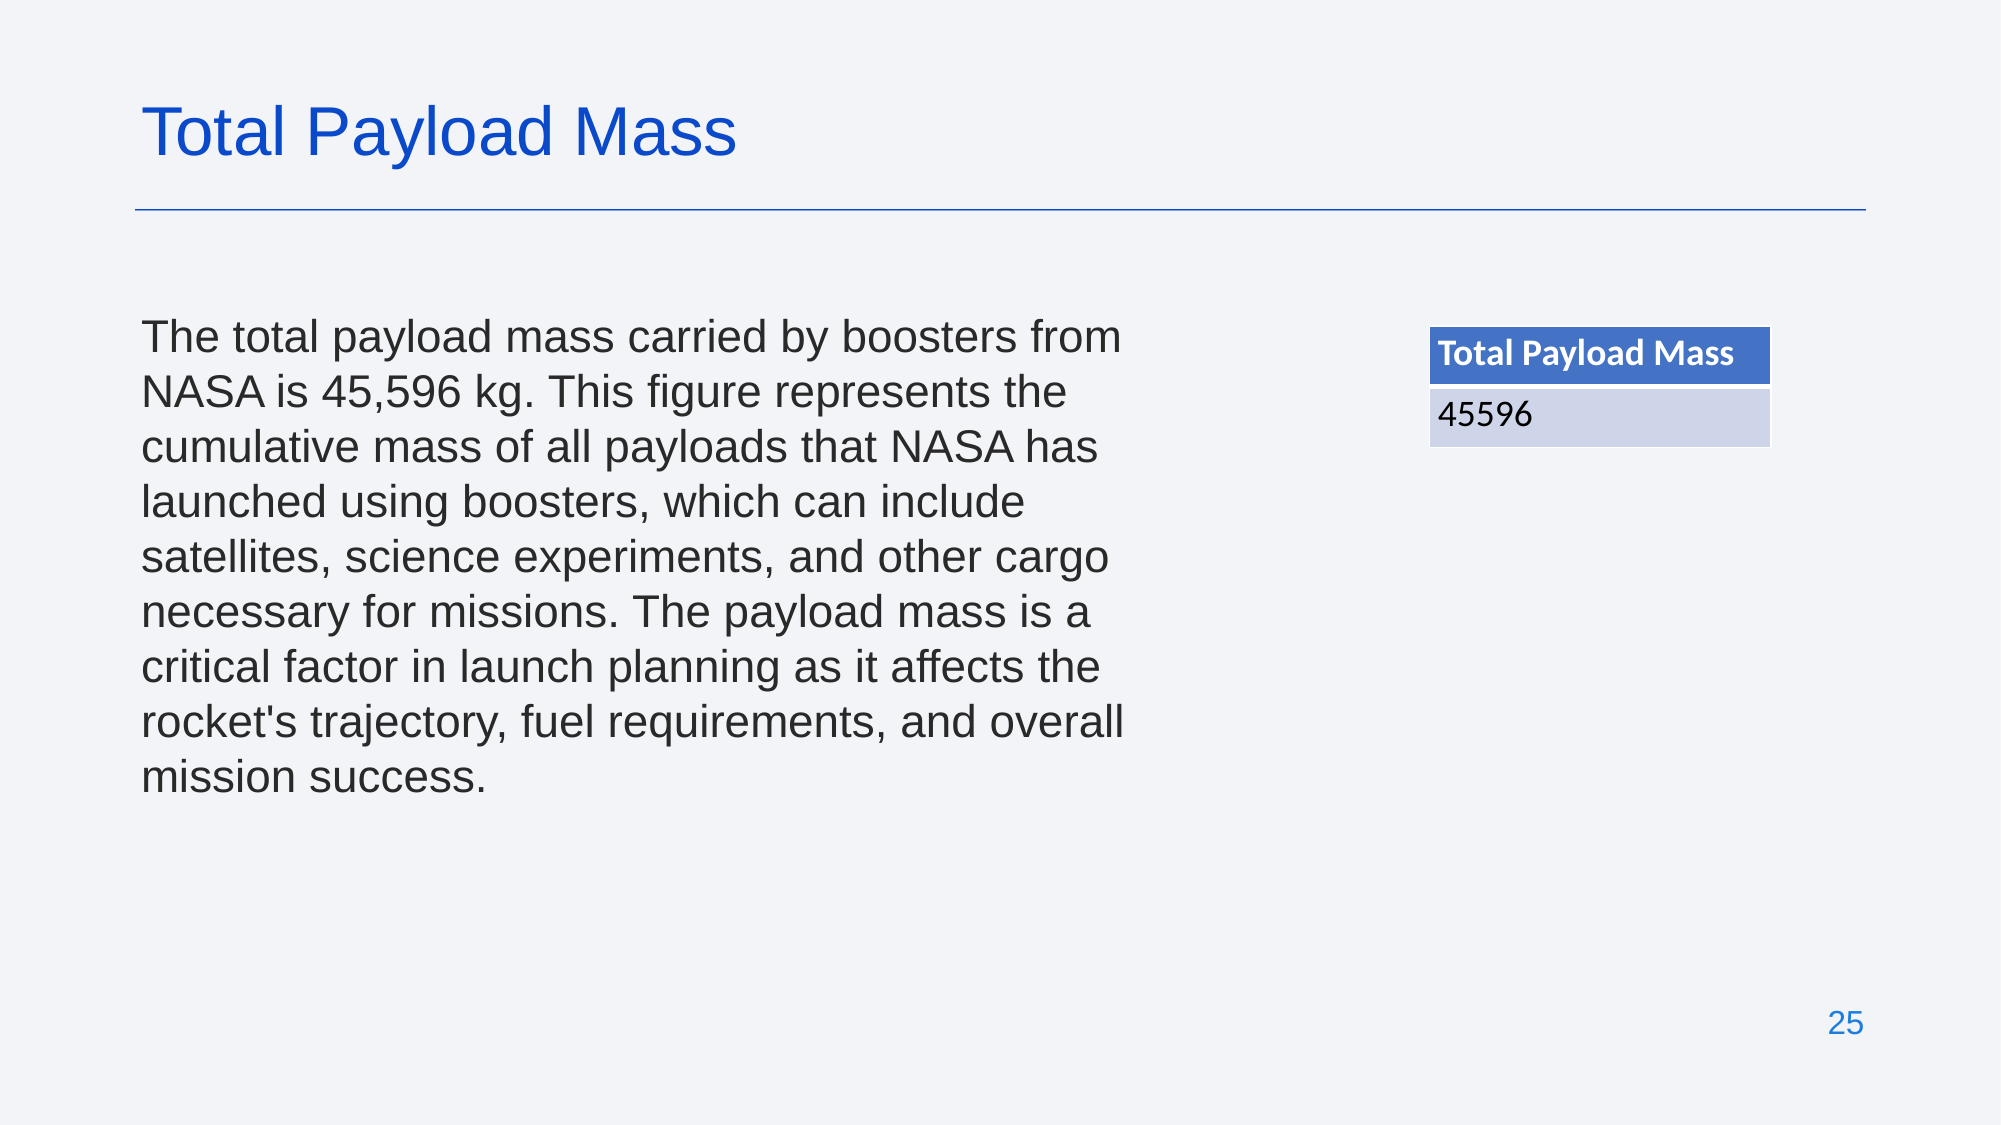

Total Payload Mass
The total payload mass carried by boosters from NASA is 45,596 kg. This figure represents the cumulative mass of all payloads that NASA has launched using boosters, which can include satellites, science experiments, and other cargo necessary for missions. The payload mass is a critical factor in launch planning as it affects the rocket's trajectory, fuel requirements, and overall mission success.
| Total Payload Mass |
| --- |
| 45596 |
25